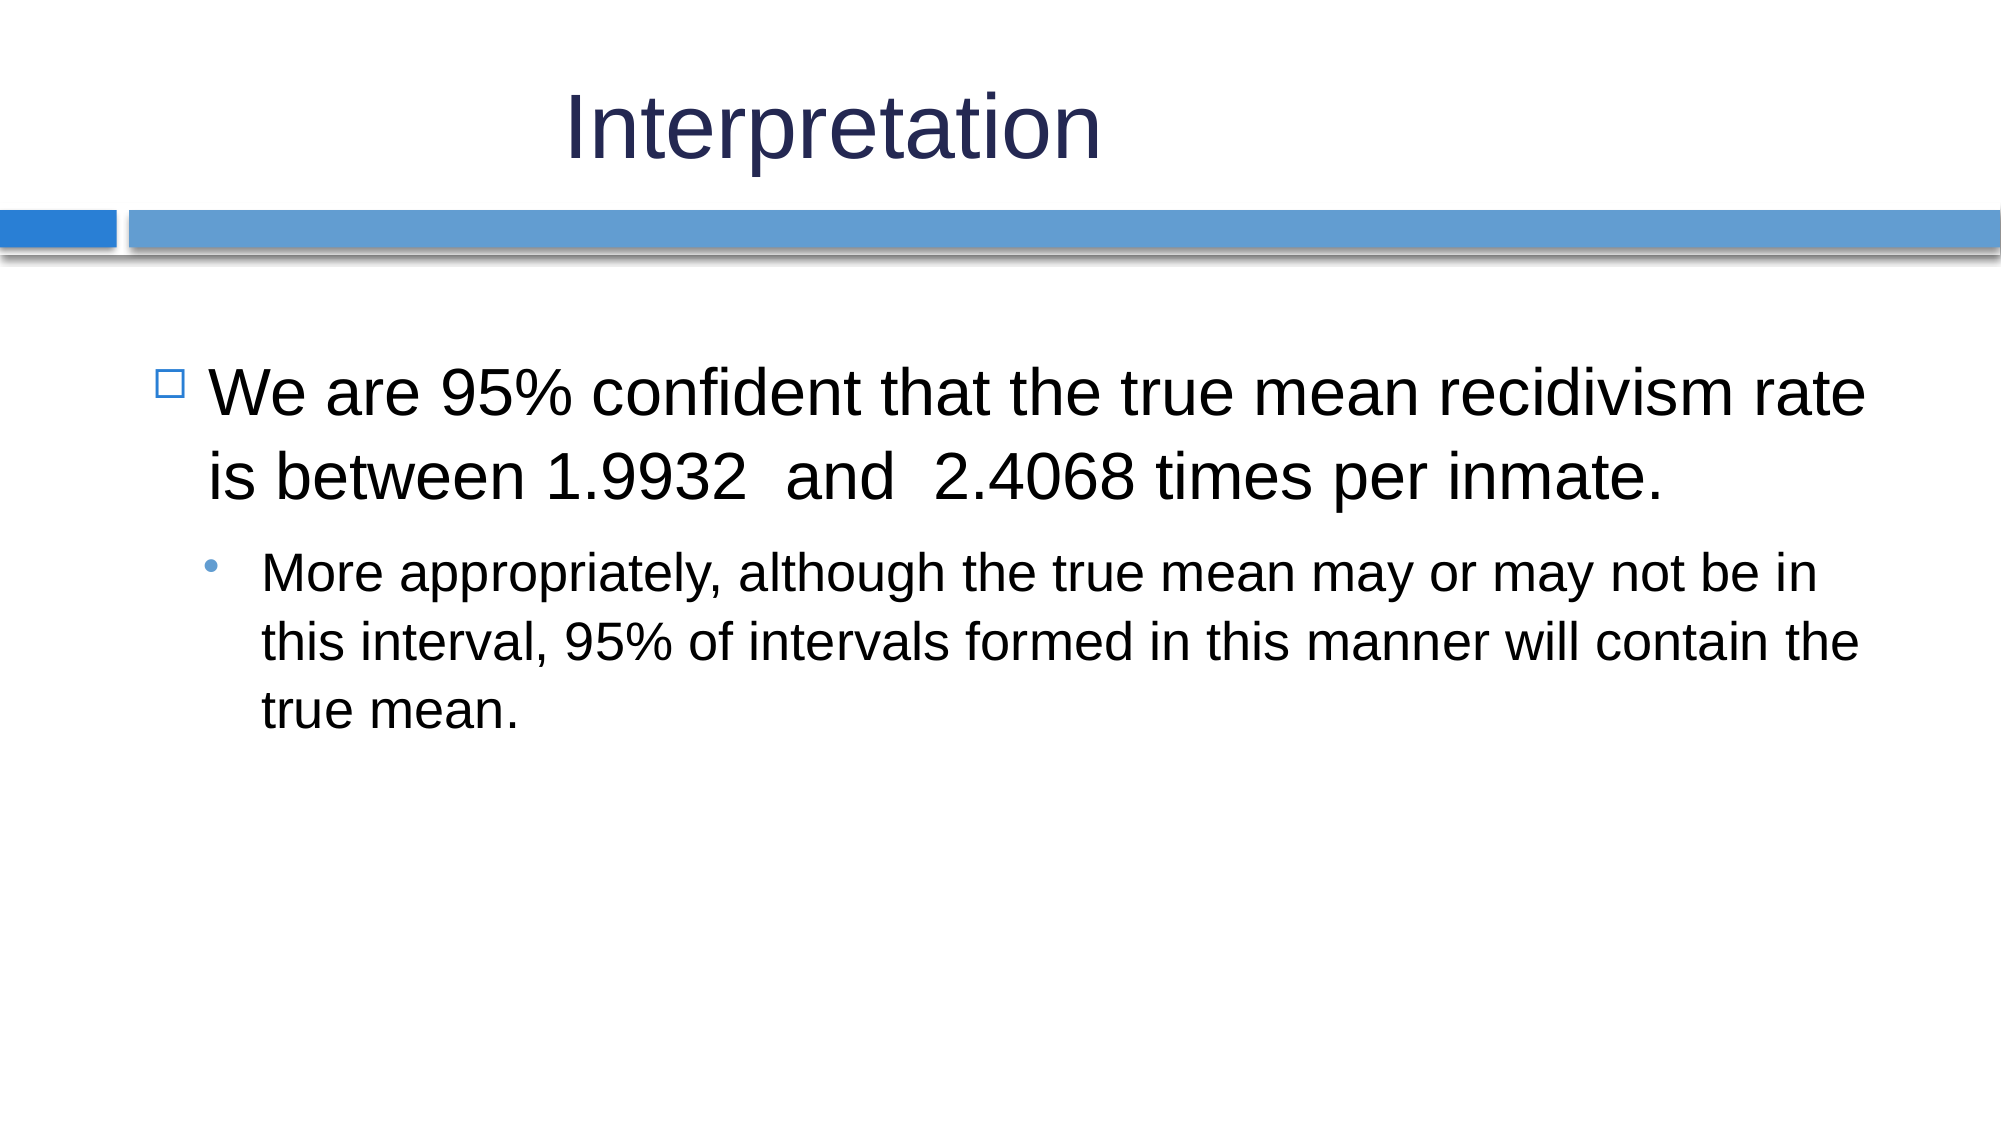

# Interpretation
We are 95% confident that the true mean recidivism rate is between 1.9932  and  2.4068 times per inmate.
More appropriately, although the true mean may or may not be in this interval, 95% of intervals formed in this manner will contain the true mean.